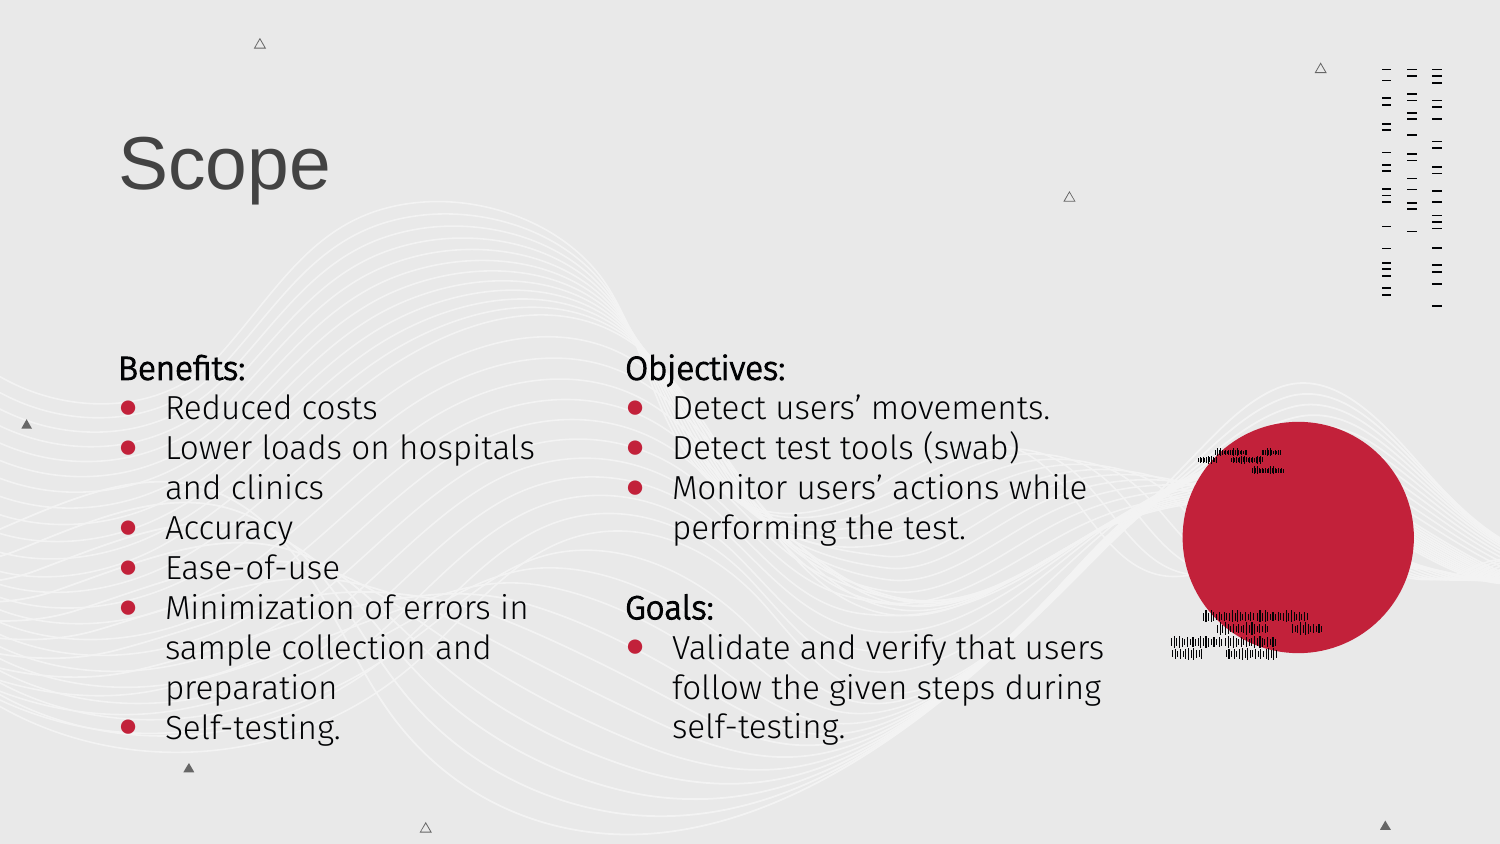

# Scope
Benefits:
Reduced costs
Lower loads on hospitals and clinics
Accuracy
Ease-of-use
Minimization of errors in sample collection and preparation
Self-testing.
Objectives:
Detect users’ movements.
Detect test tools (swab)
Monitor users’ actions while performing the test.

Goals:
Validate and verify that users follow the given steps during self-testing.